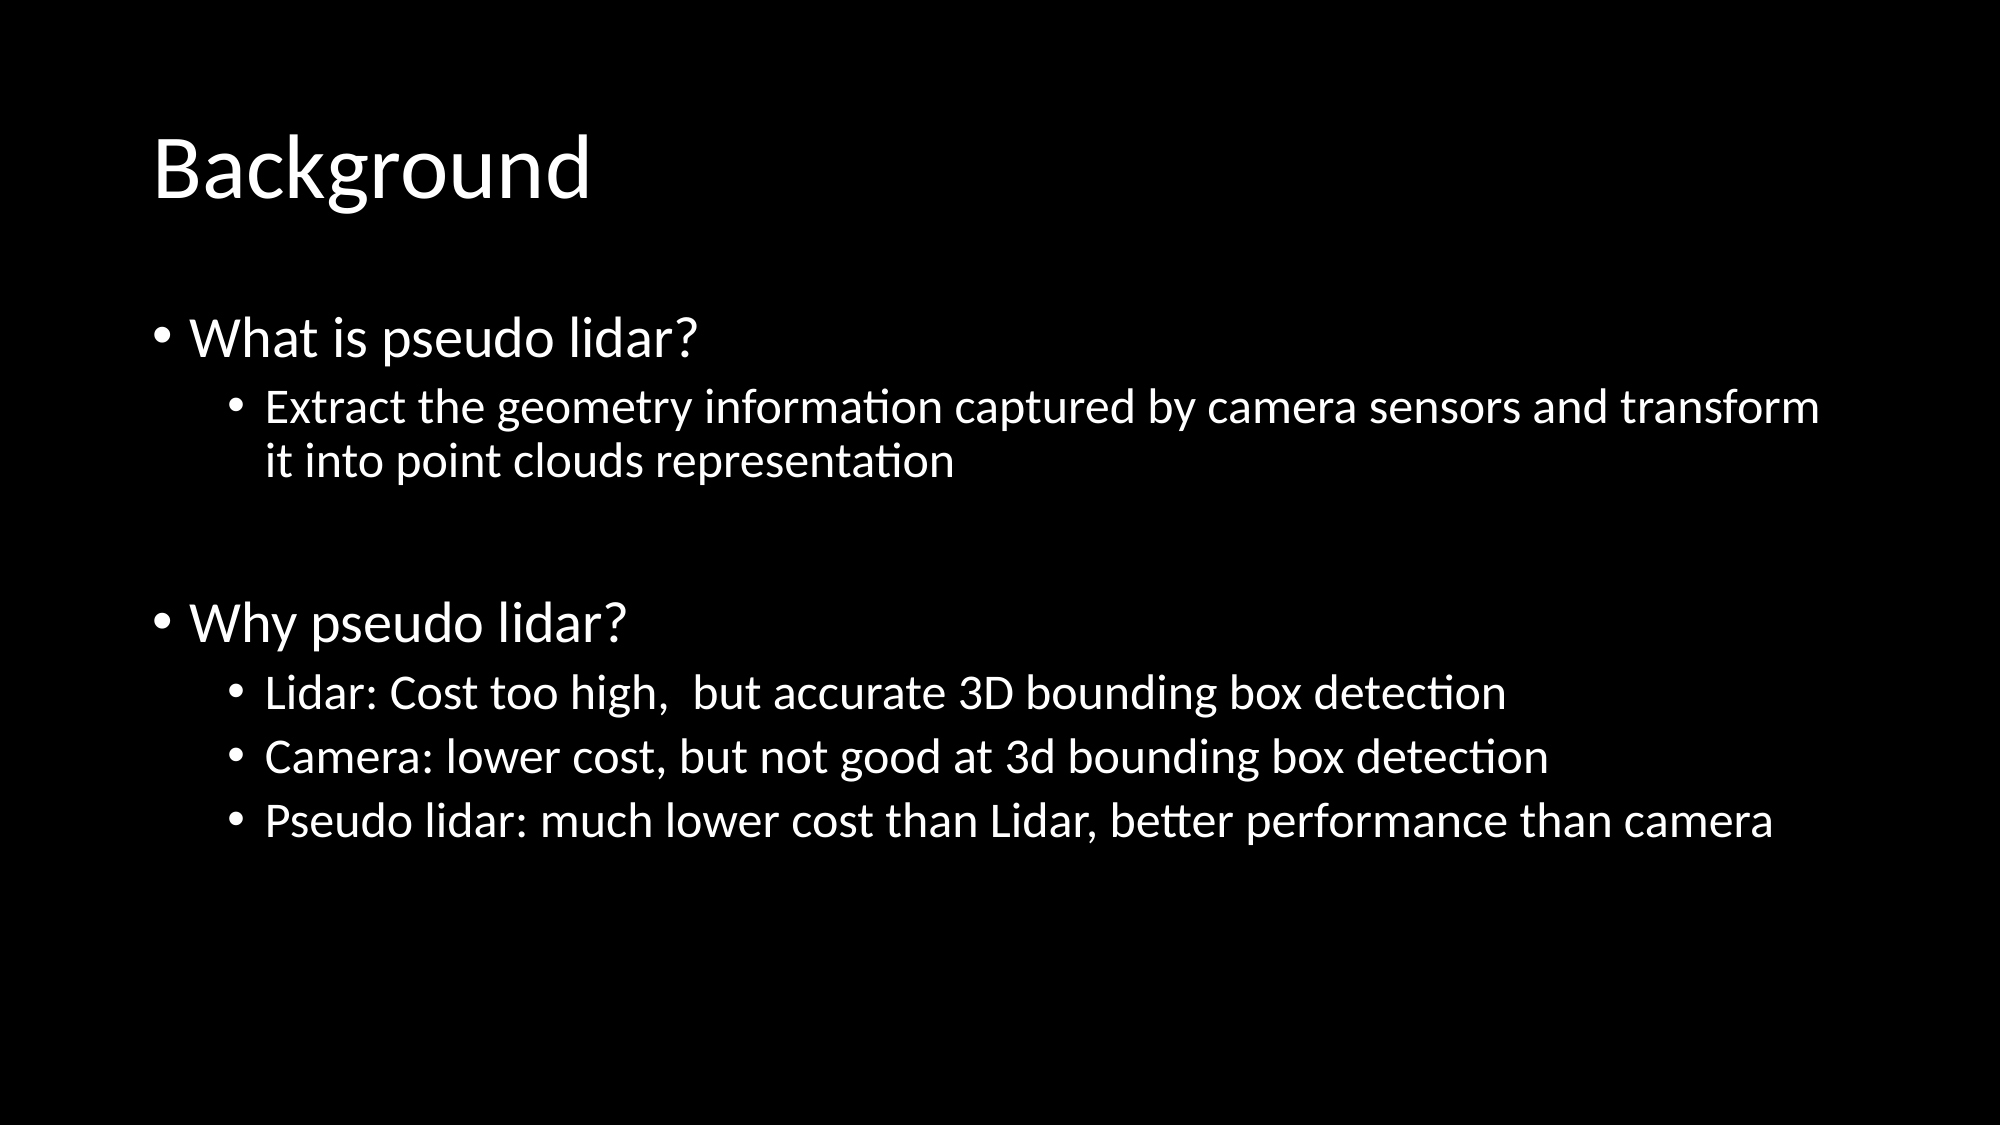

# Background
What is pseudo lidar?
Extract the geometry information captured by camera sensors and transform it into point clouds representation

Why pseudo lidar?
Lidar: Cost too high,  but accurate 3D bounding box detection
Camera: lower cost, but not good at 3d bounding box detection
Pseudo lidar: much lower cost than Lidar, better performance than camera